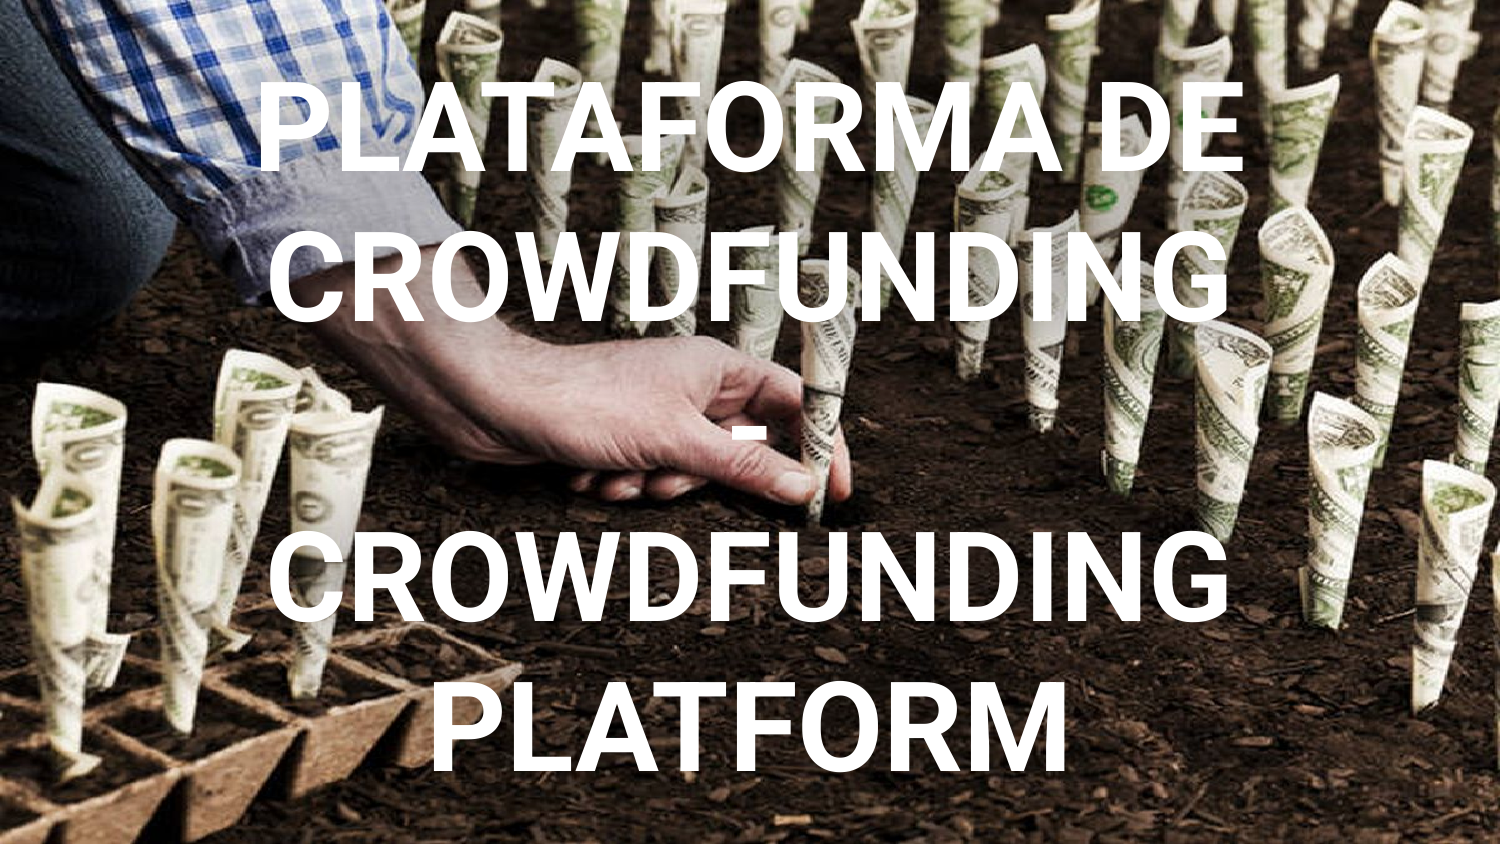

# PLATAFORMA DE CROWDFUNDING
-
CROWDFUNDING PLATFORM